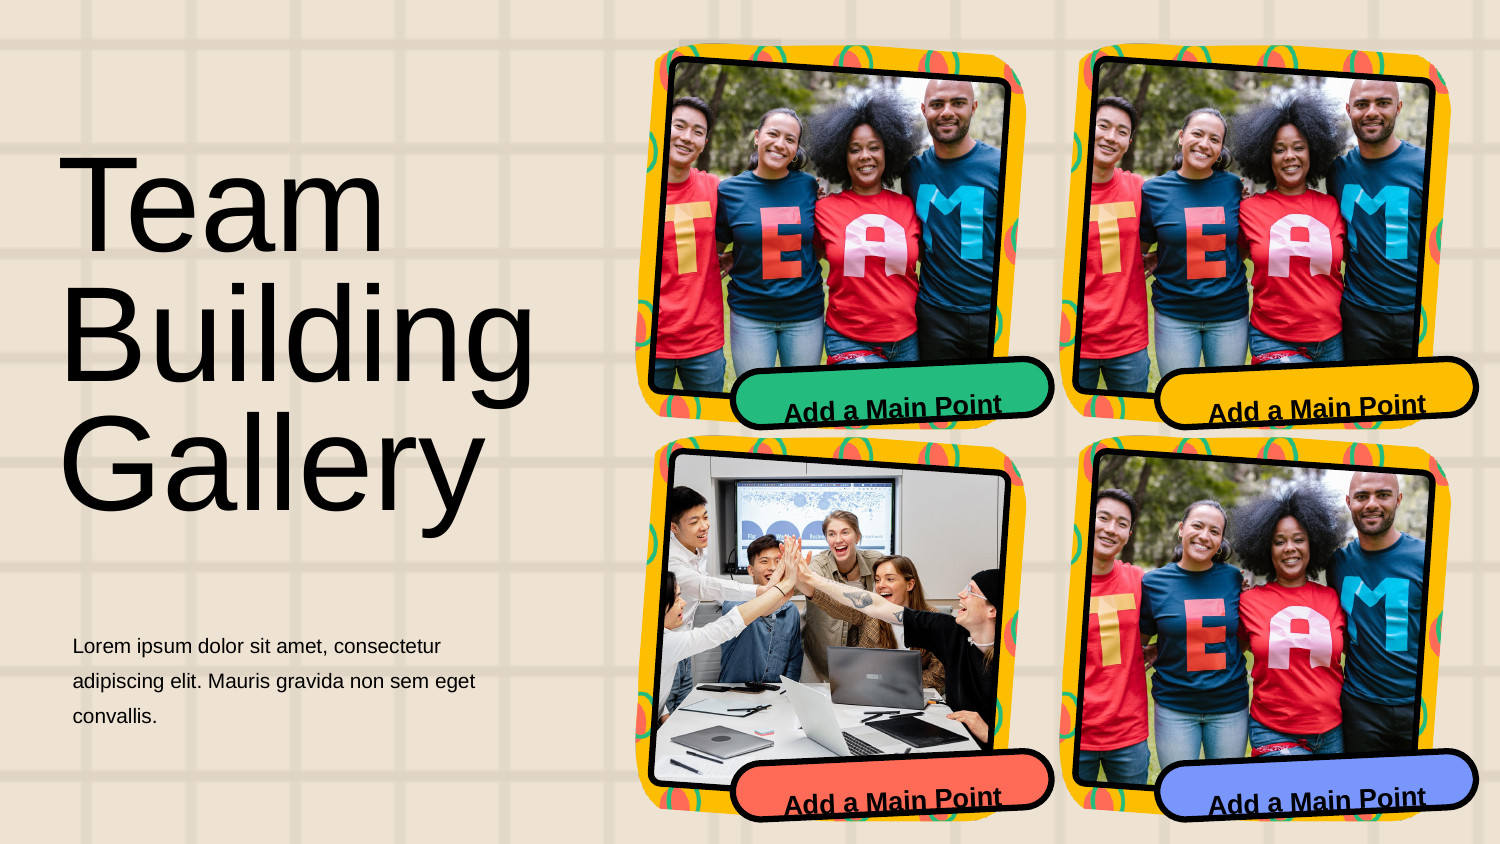

Team Building  Gallery
Lorem ipsum dolor sit amet, consectetur adipiscing elit. Mauris gravida non sem eget convallis.

Add a Main Point
Add a Main Point

Add a Main Point
Add a Main Point